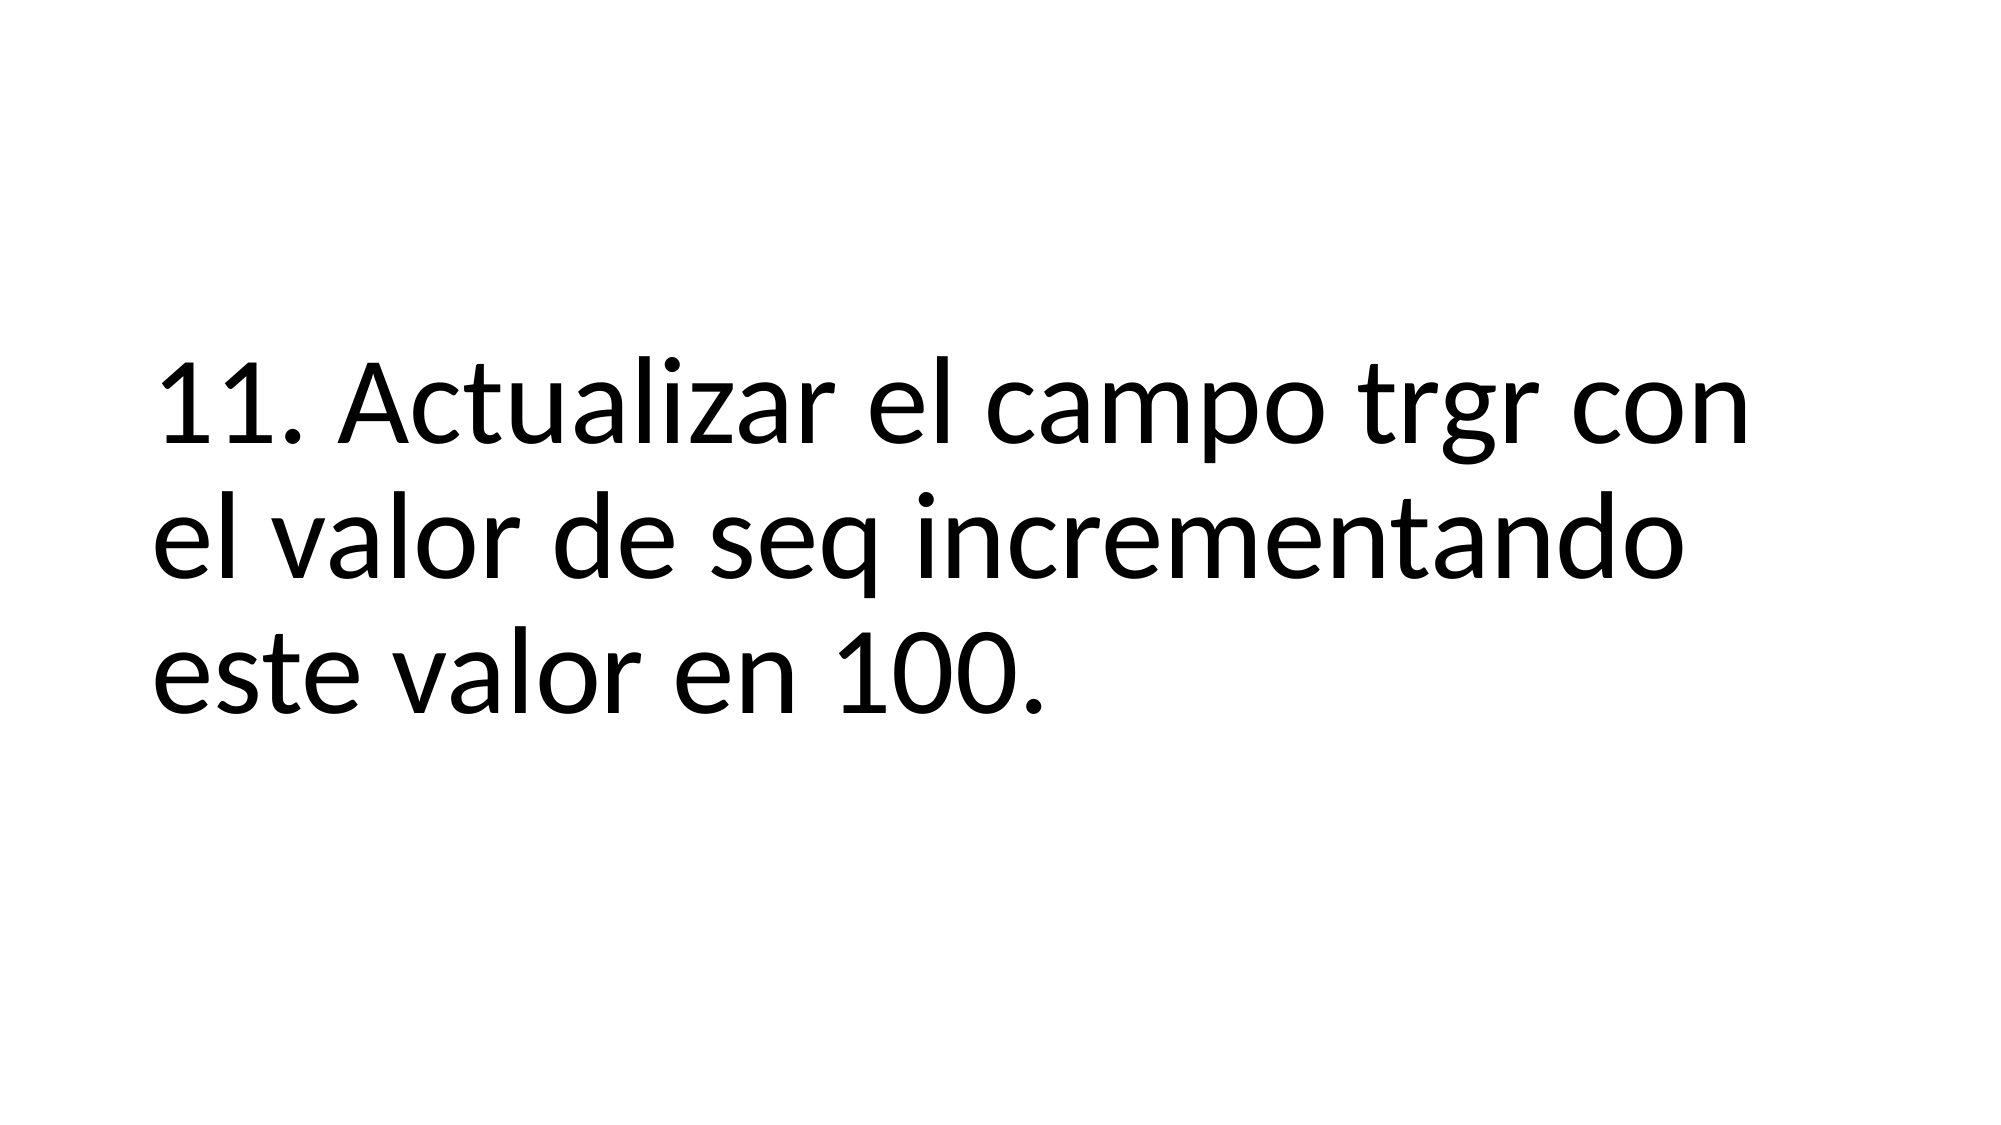

# 11. Actualizar el campo trgr con el valor de seq incrementando este valor en 100.